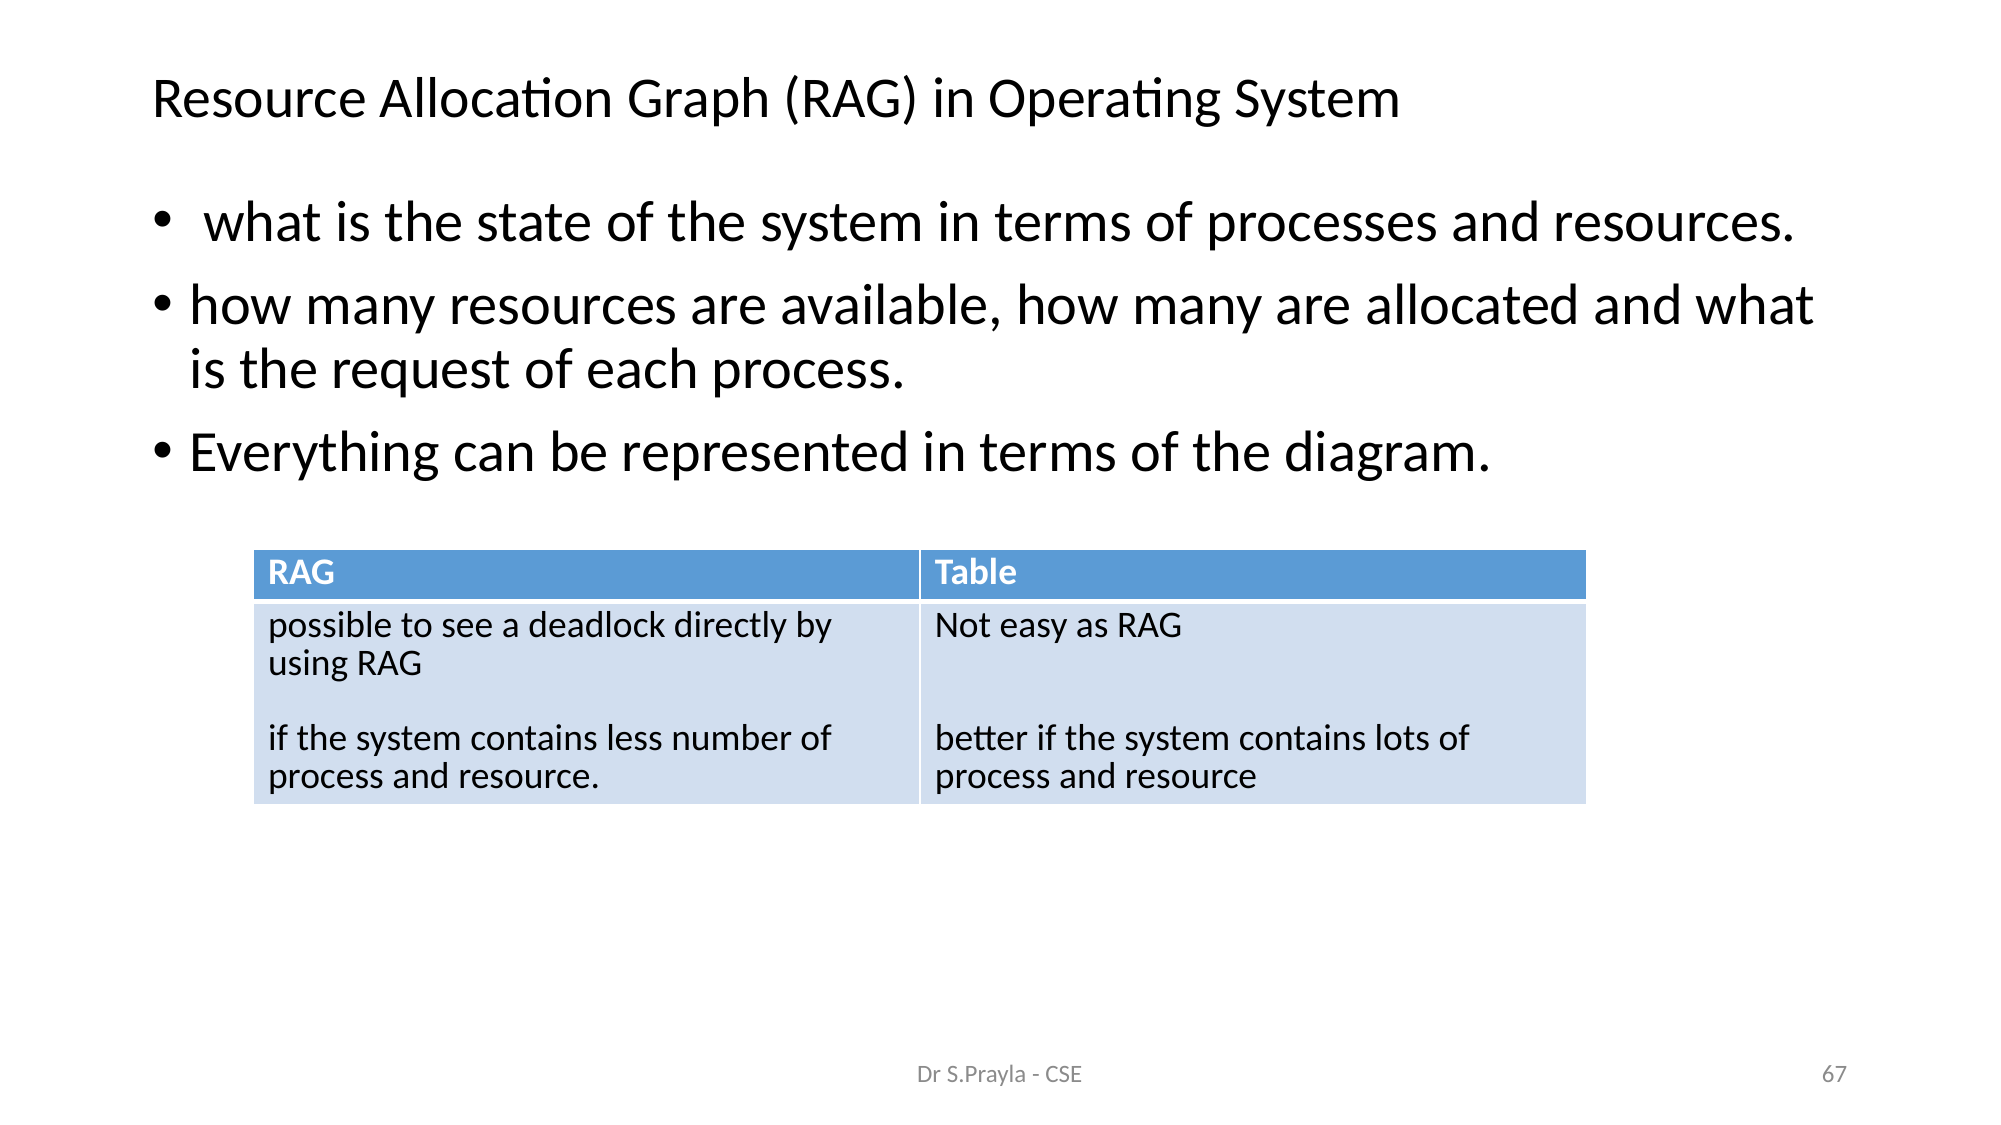

# Resource Allocation Graph (RAG) in Operating System
 what is the state of the system in terms of processes and resources.
how many resources are available, how many are allocated and what is the request of each process.
Everything can be represented in terms of the diagram.
| RAG | Table |
| --- | --- |
| possible to see a deadlock directly by using RAG if the system contains less number of process and resource. | Not easy as RAG better if the system contains lots of process and resource |
Dr S.Prayla - CSE
67